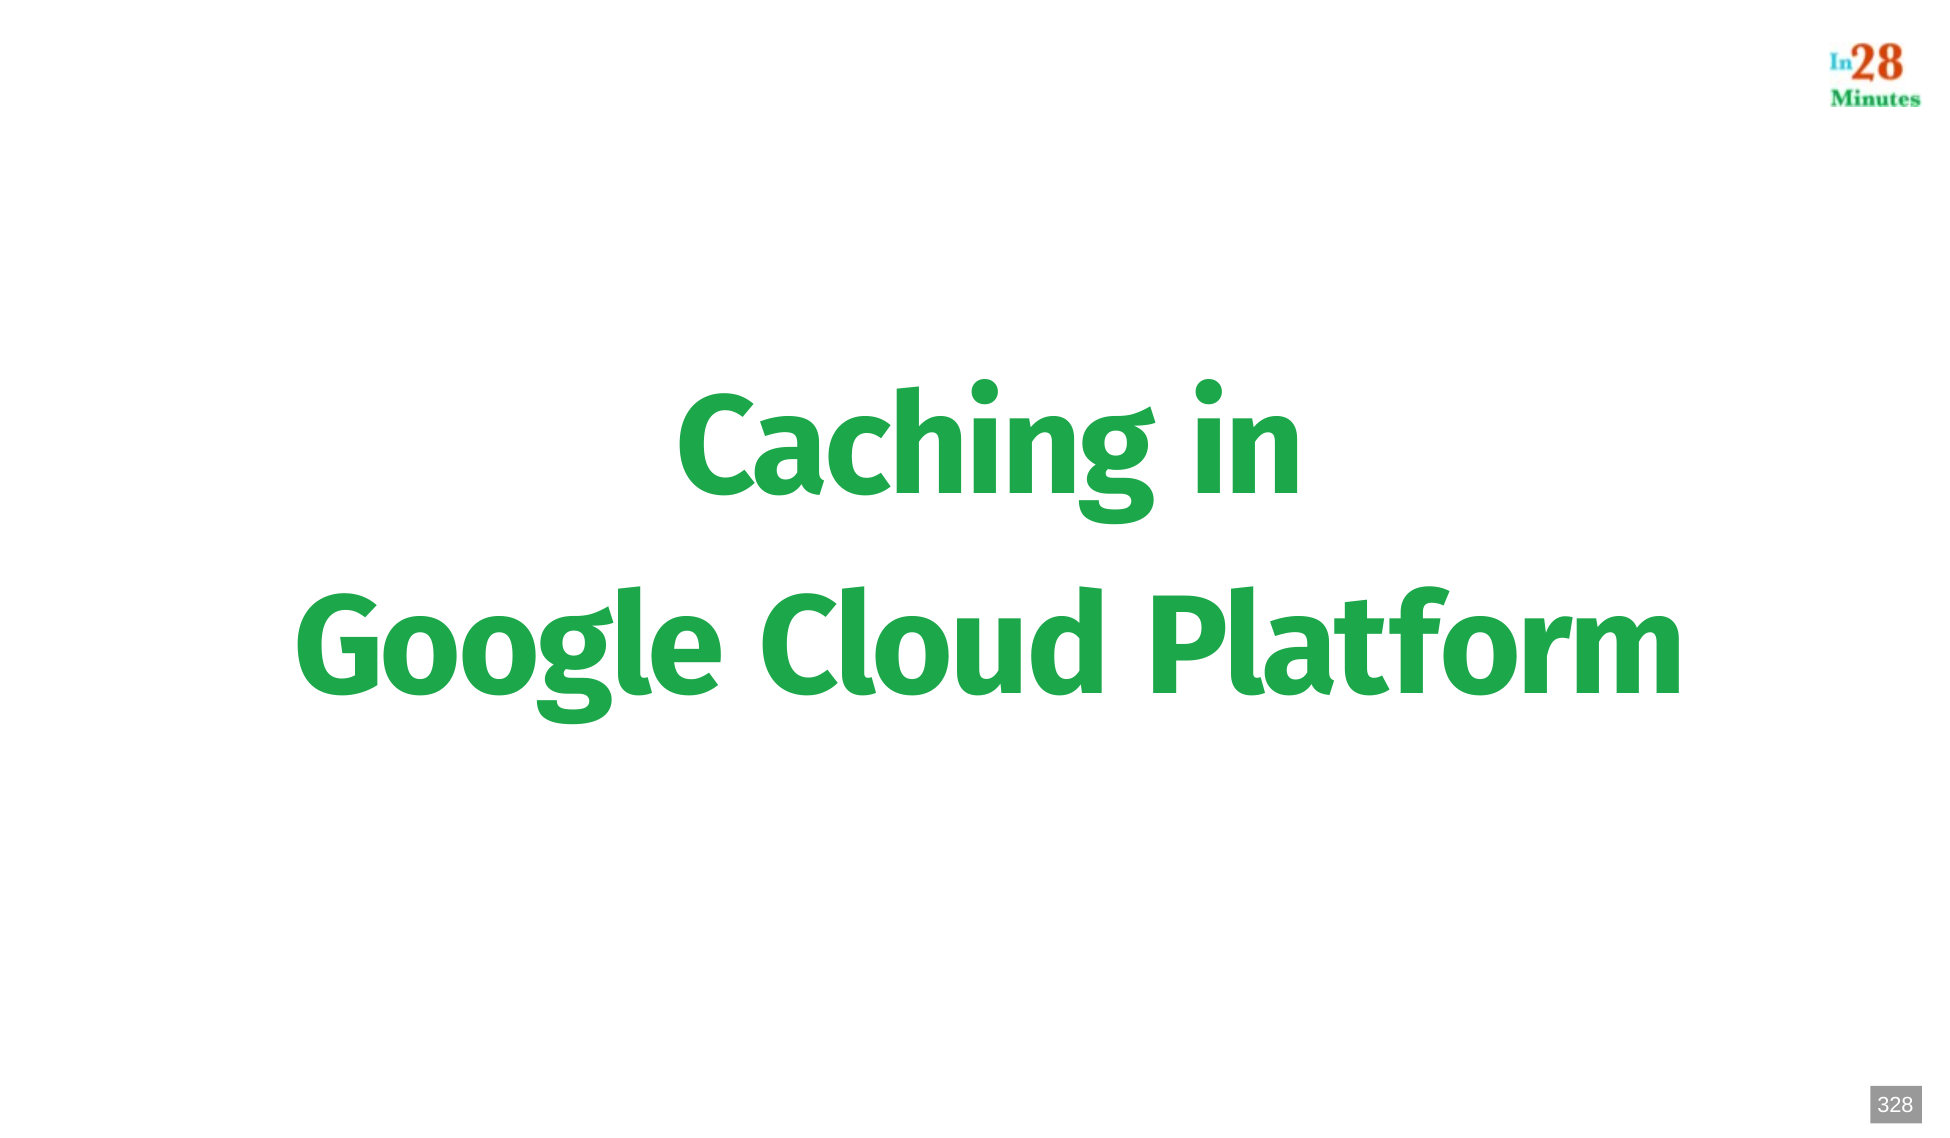

# Caching in
Google Cloud Platform

328